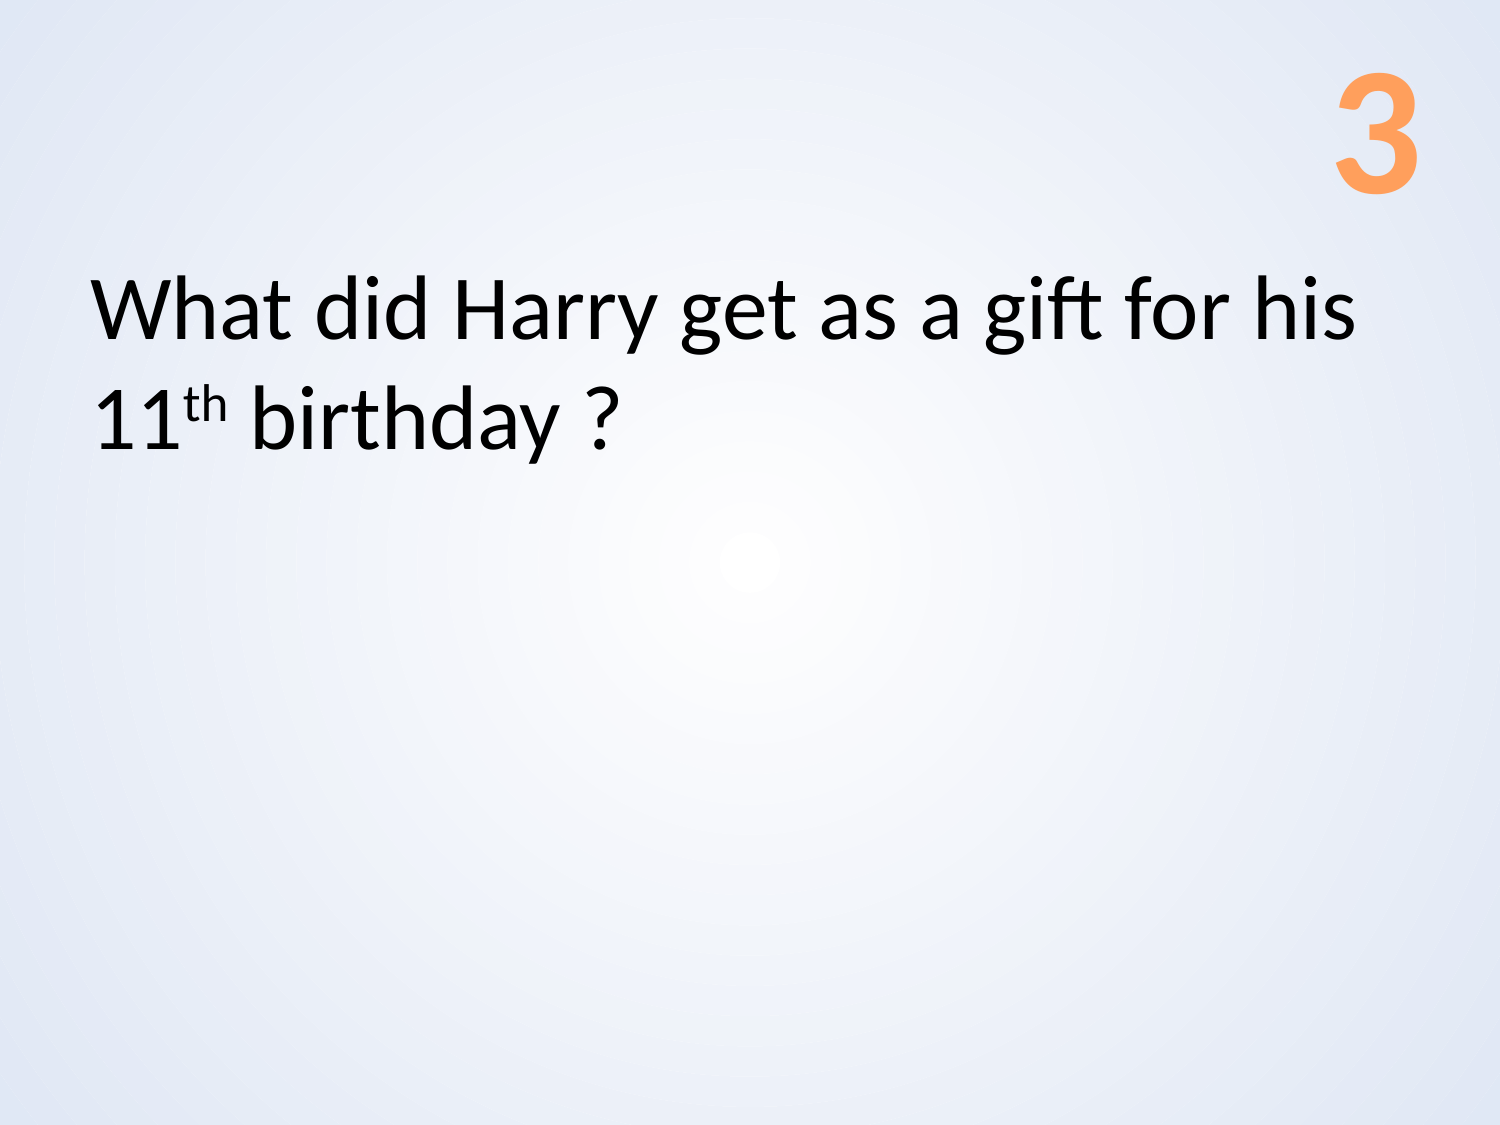

3
# What did Harry get as a gift for his 11th birthday ?